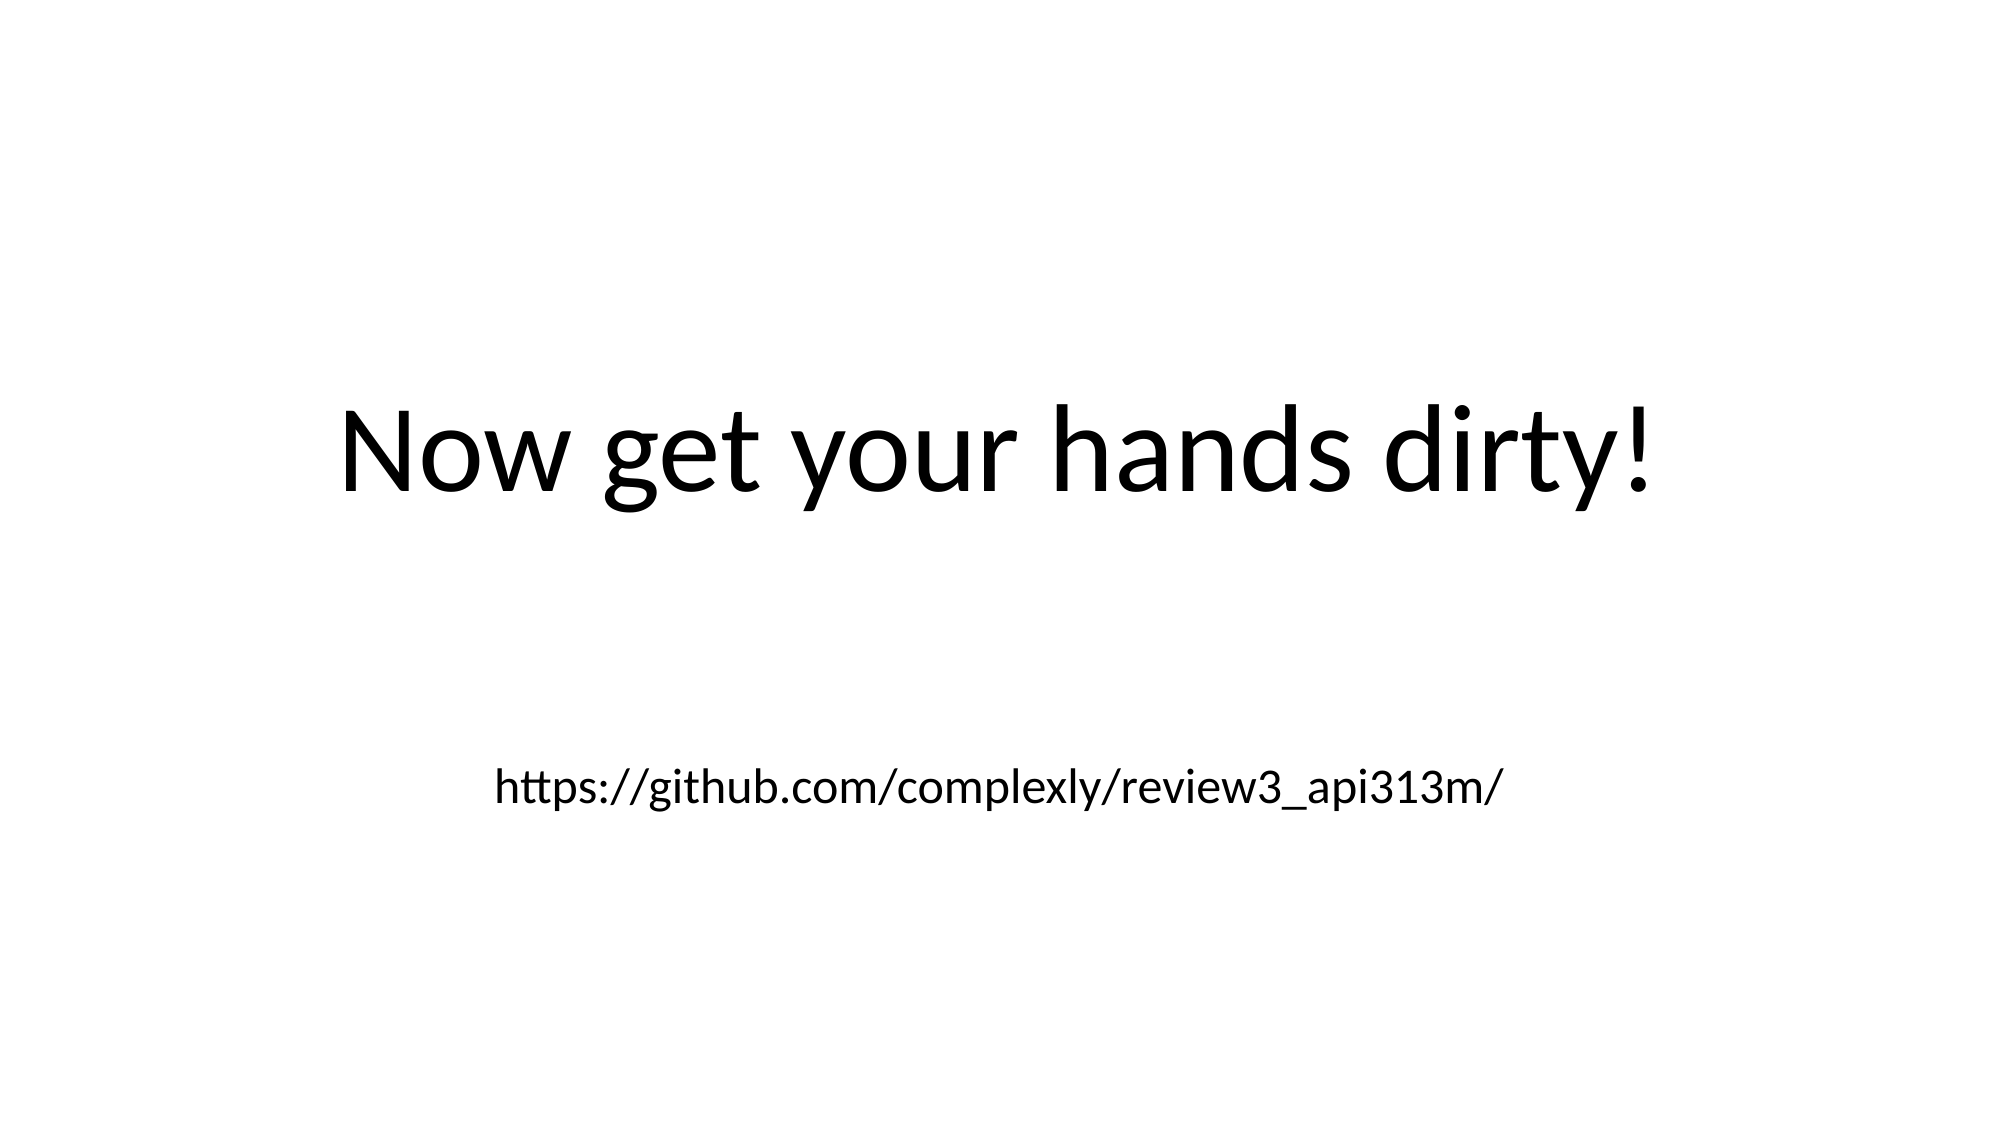

# Now get your hands dirty!
https://github.com/complexly/review3_api313m/